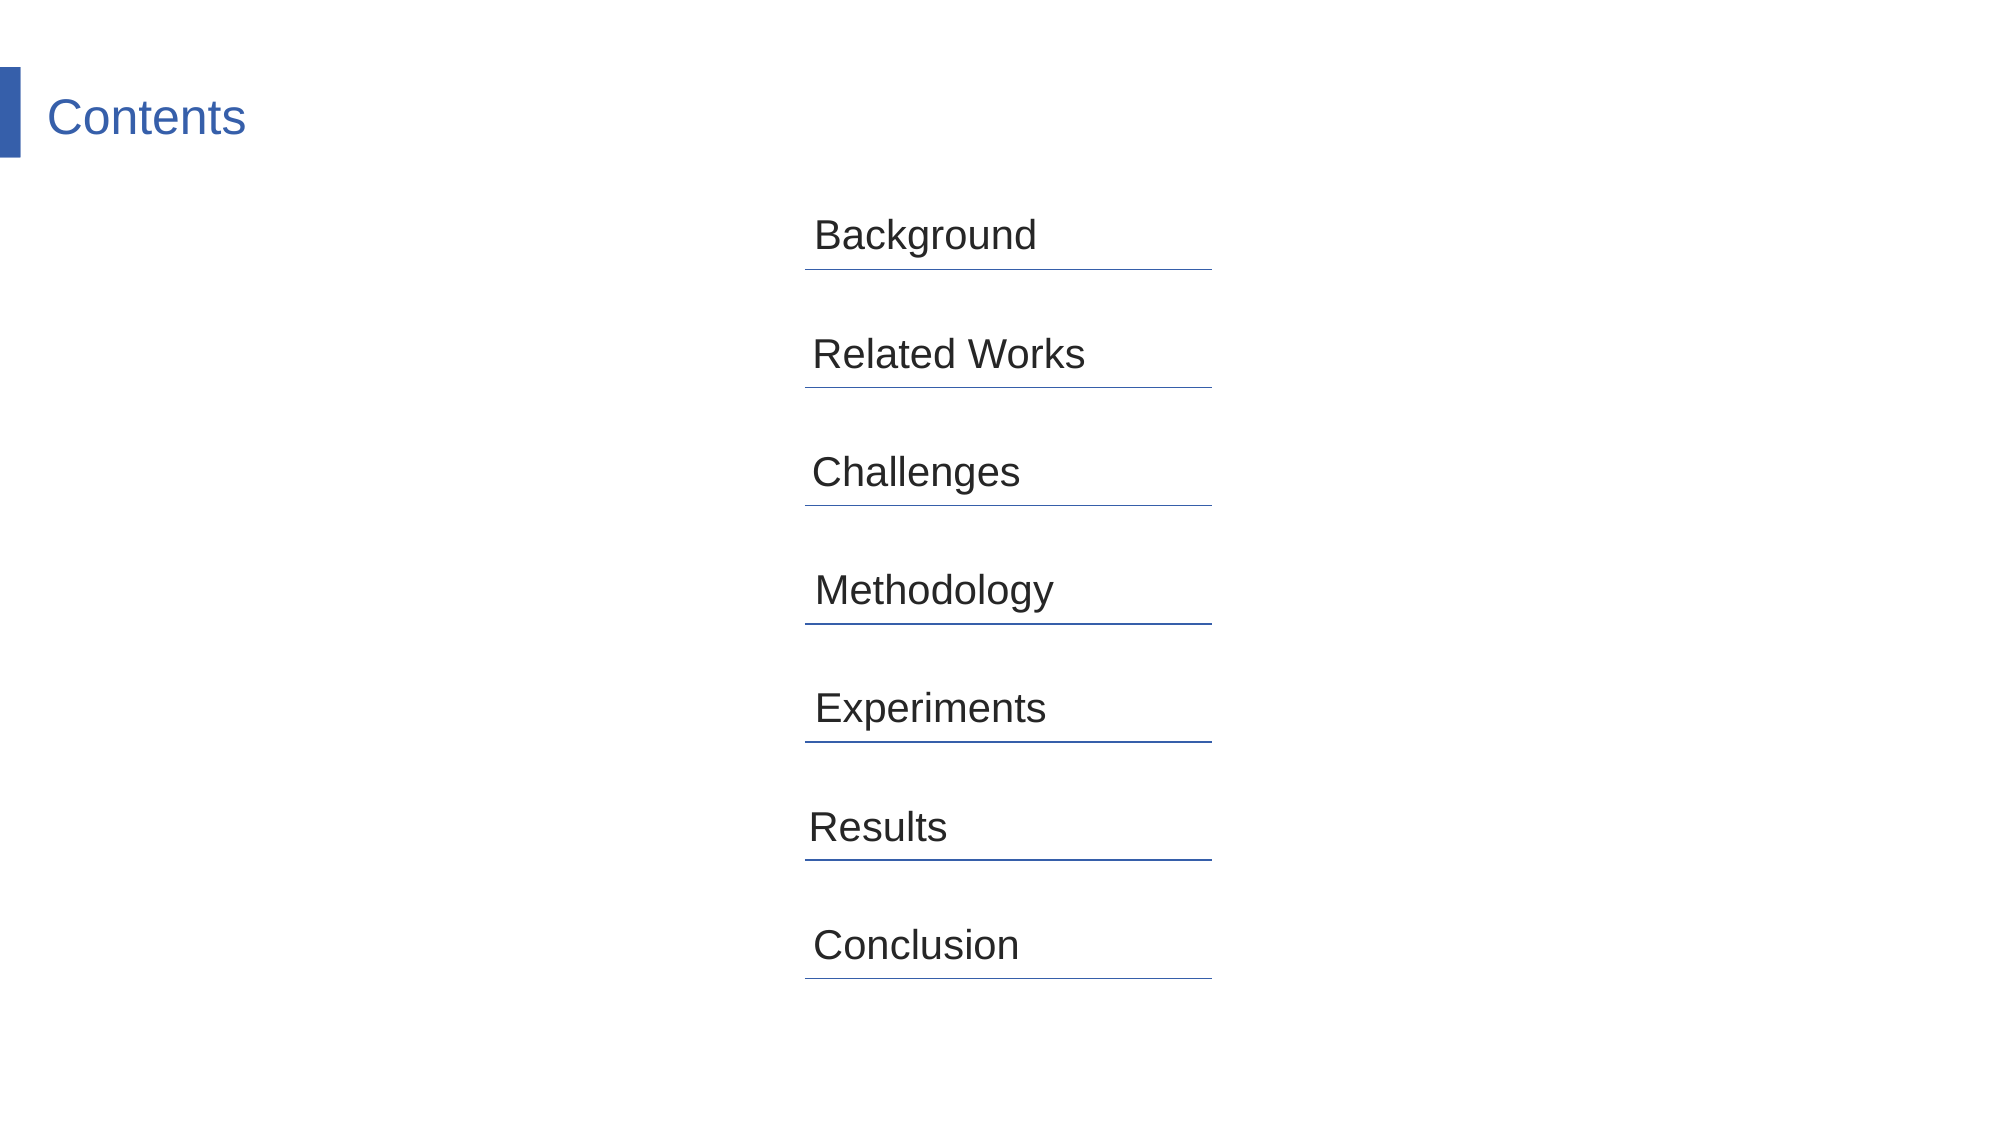

Contents
Background
Related Works
Challenges
Methodology
Experiments
Results
Conclusion